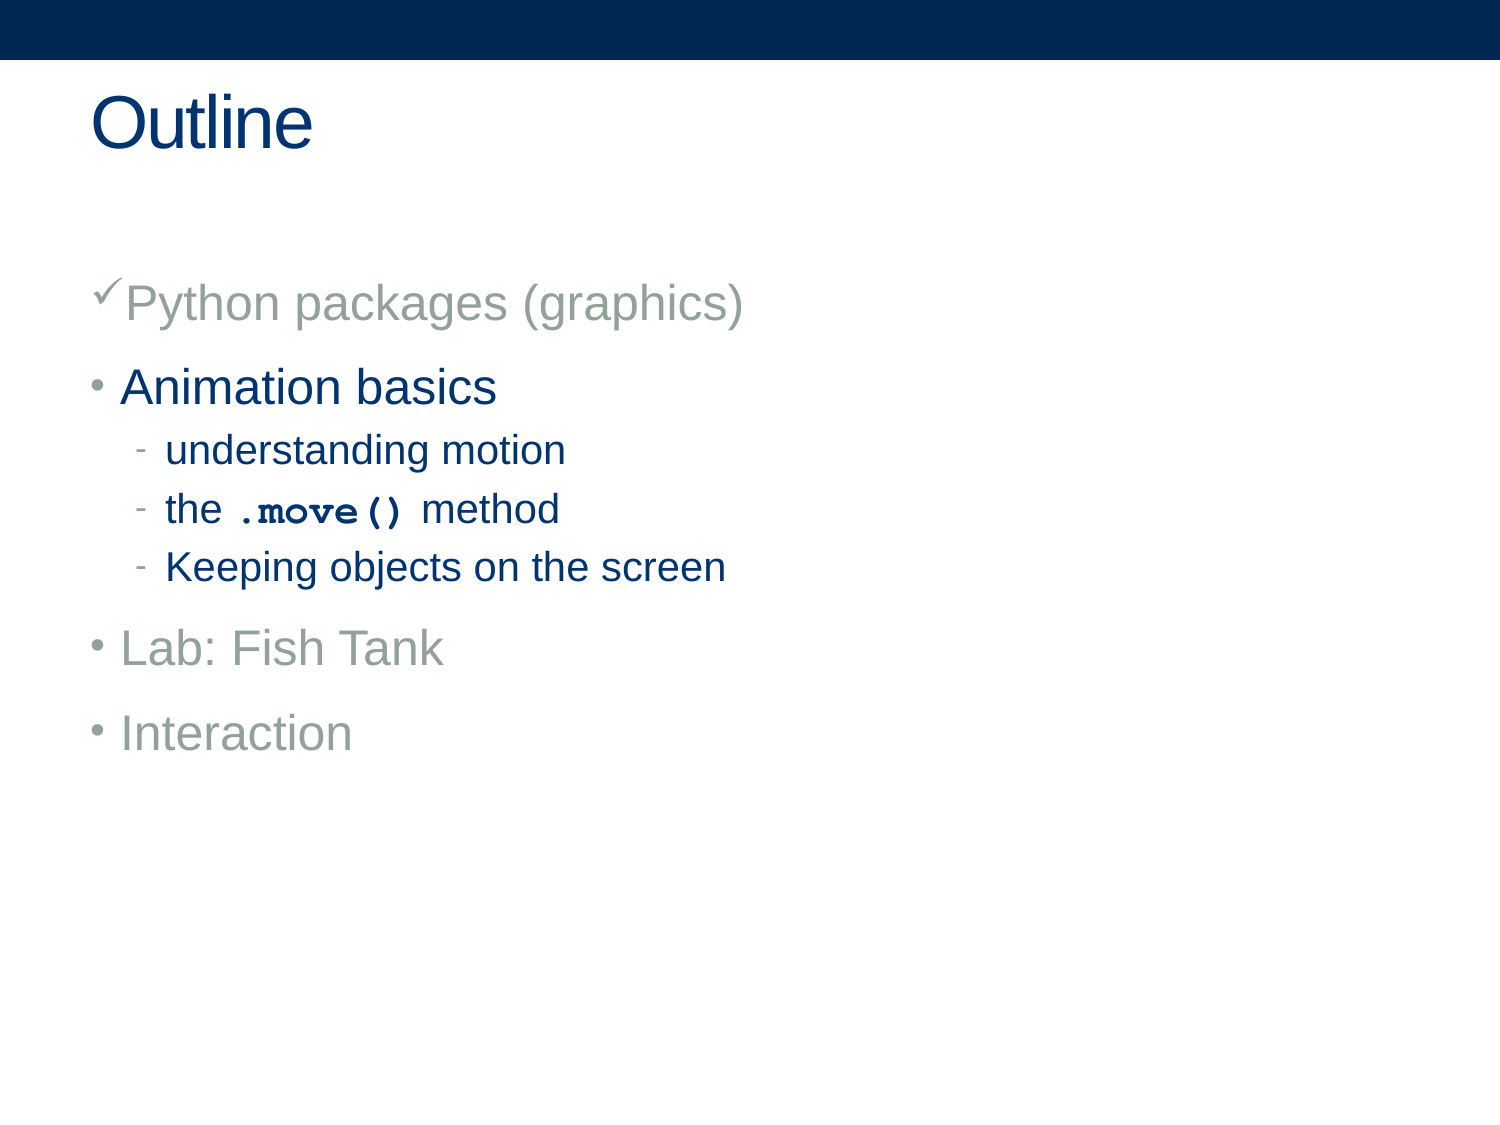

# Outline
Python packages (graphics)
Animation basics
understanding motion
the .move() method
Keeping objects on the screen
Lab: Fish Tank
Interaction